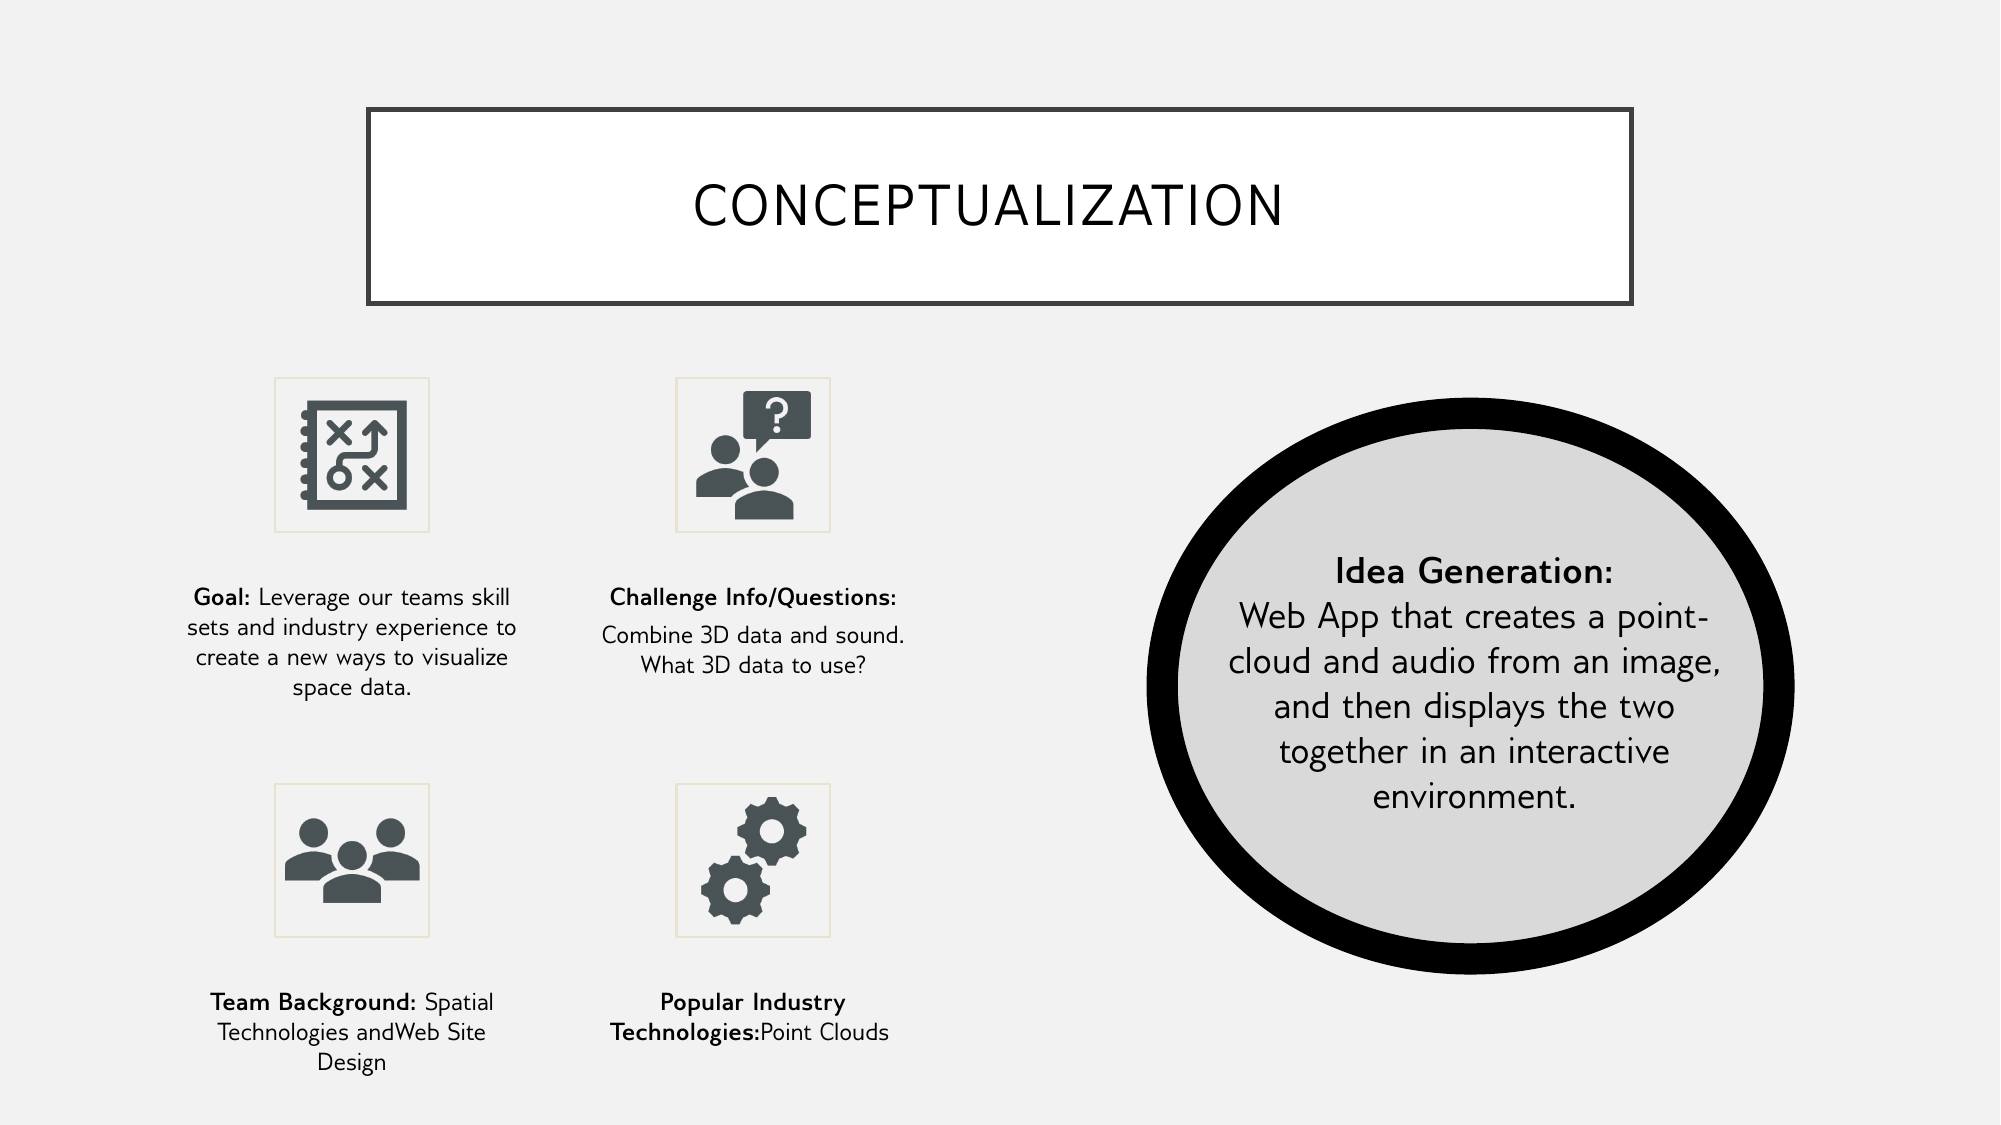

Conceptualization
Goal: Leverage our teams skill sets and industry experience to create a new ways to visualize space data.
Challenge Info/Questions:
Combine 3D data and sound. What 3D data to use?
Team Background: Spatial Technologies andWeb Site Design
Popular Industry Technologies:Point Clouds

Idea Generation:
Web App that creates a point-cloud and audio from an image, and then displays the two together in an interactive environment.